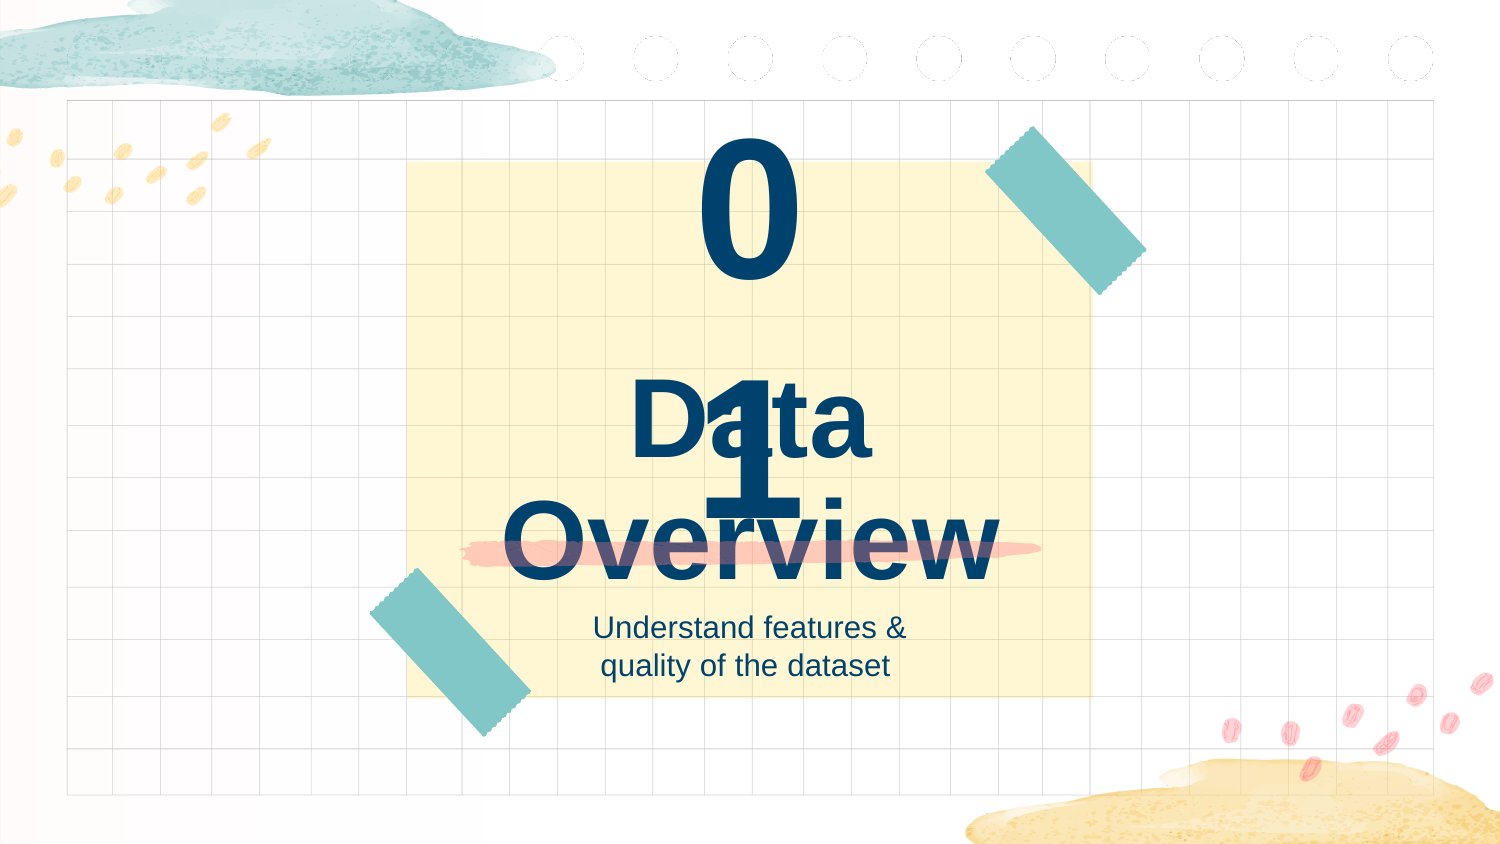

01
# Data Overview

Understand features &
quality of the dataset